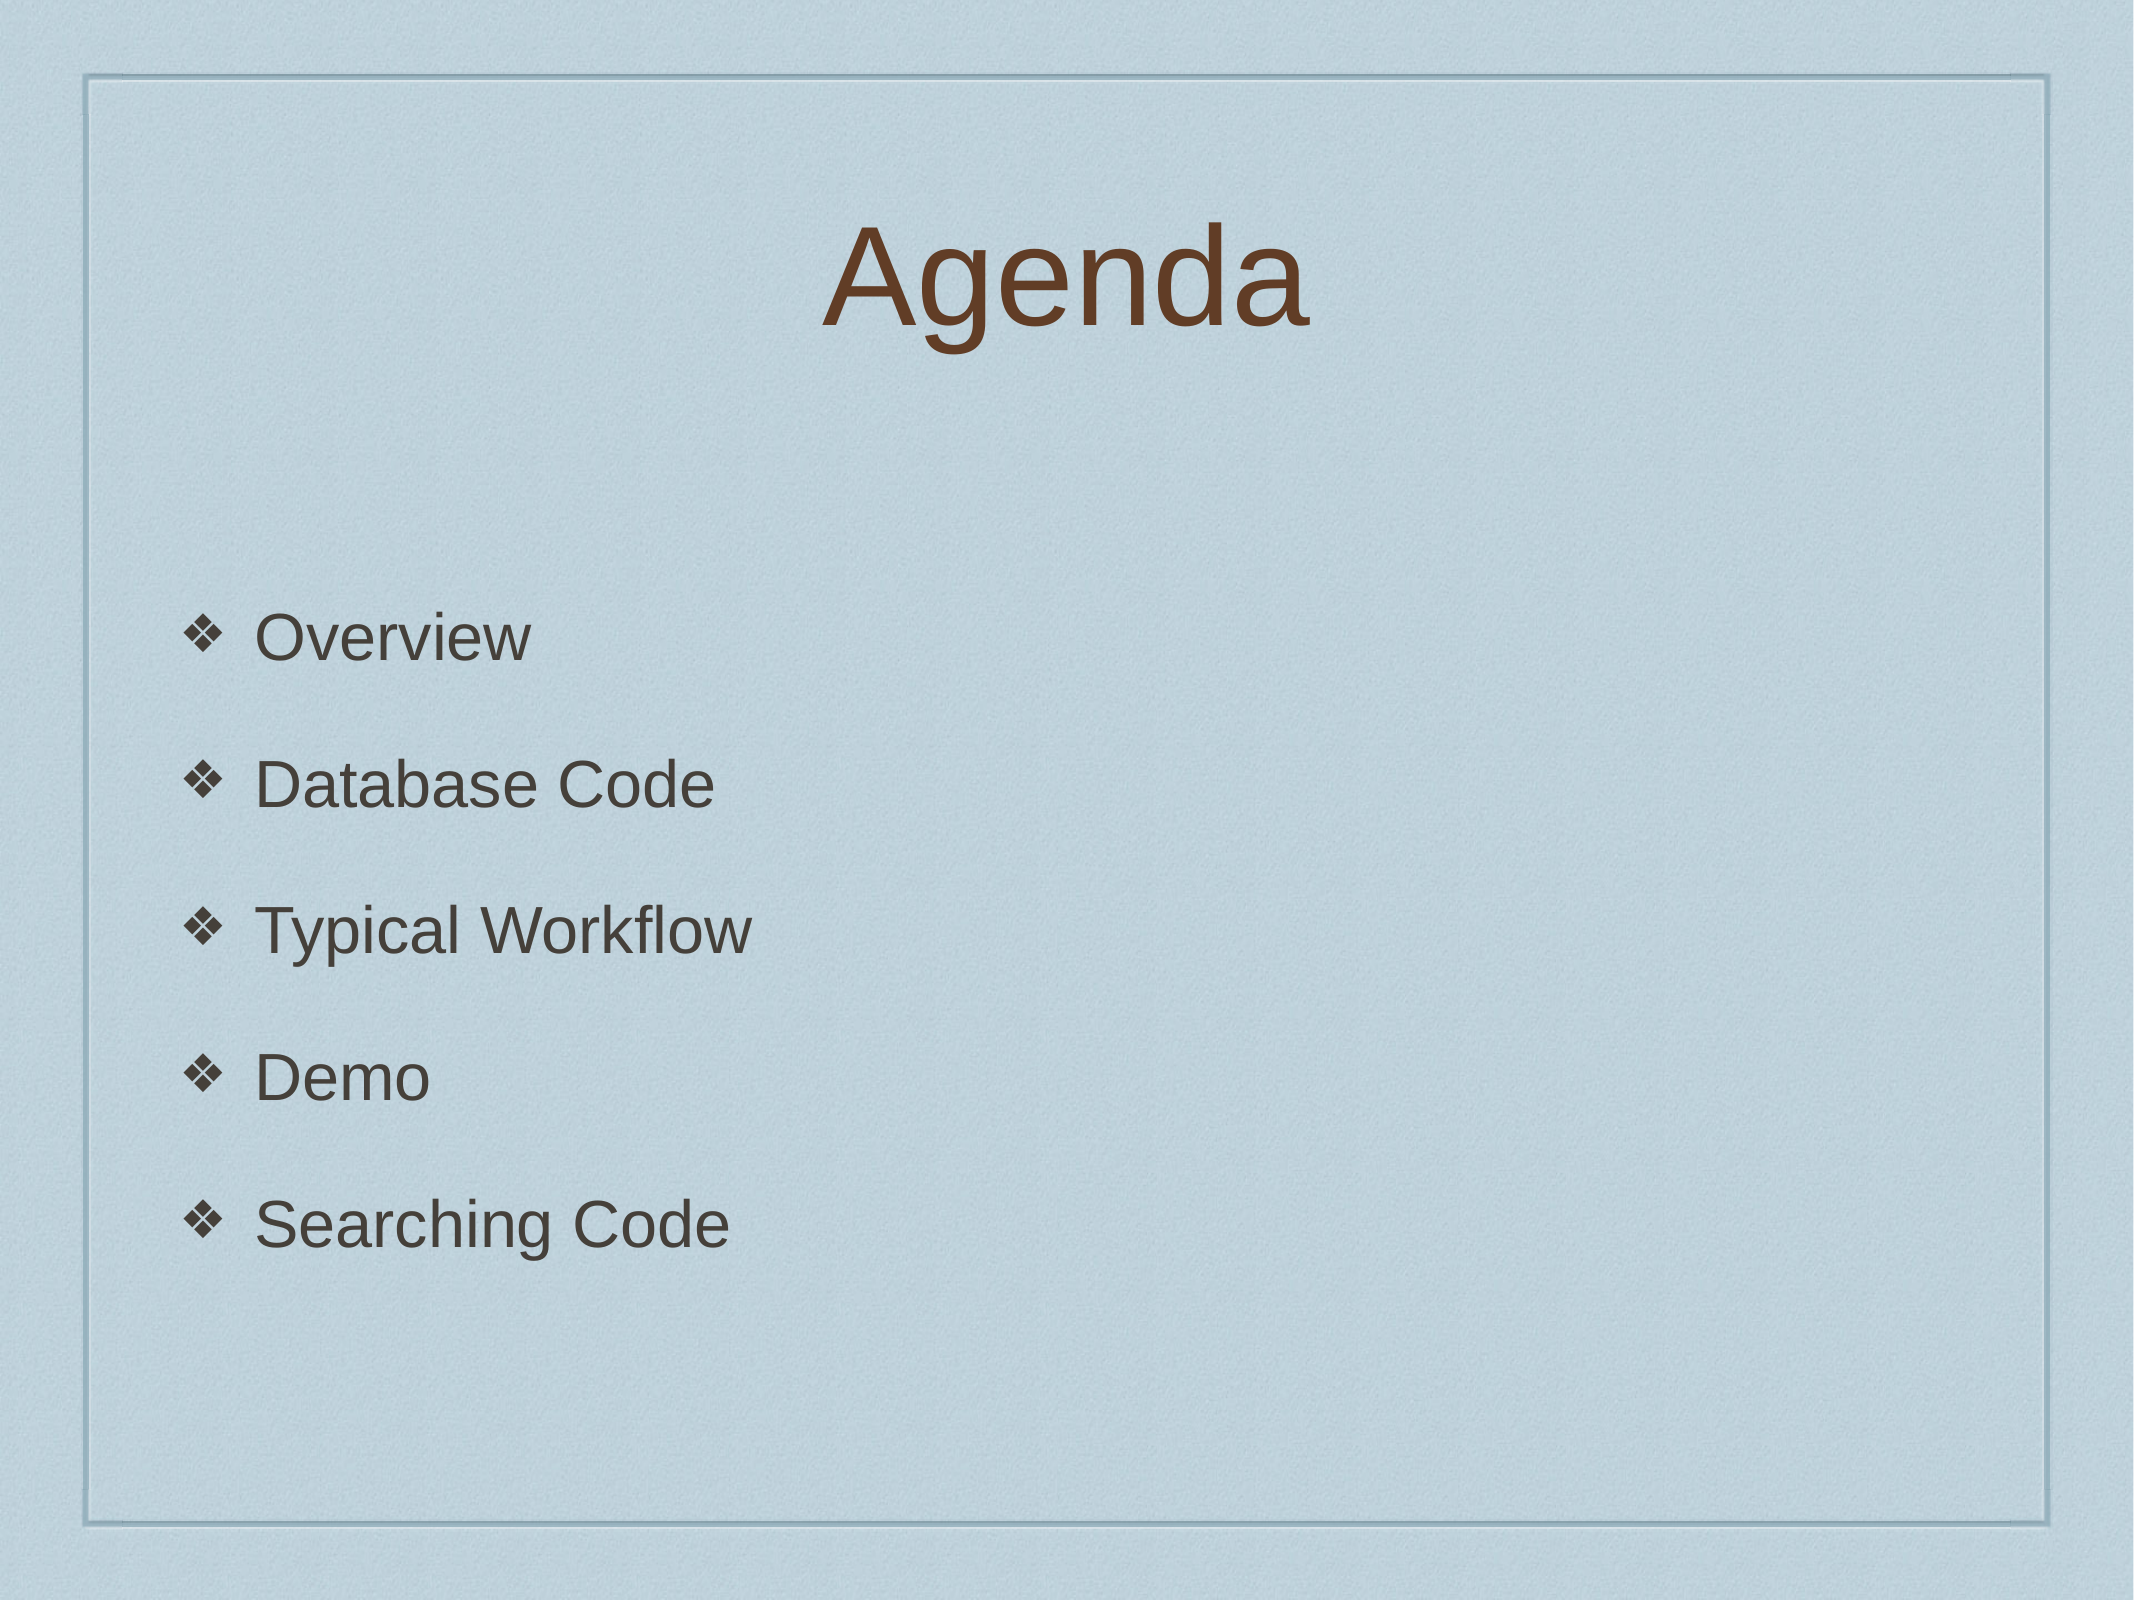

# Agenda
Overview
Database Code
Typical Workflow
Demo
Searching Code